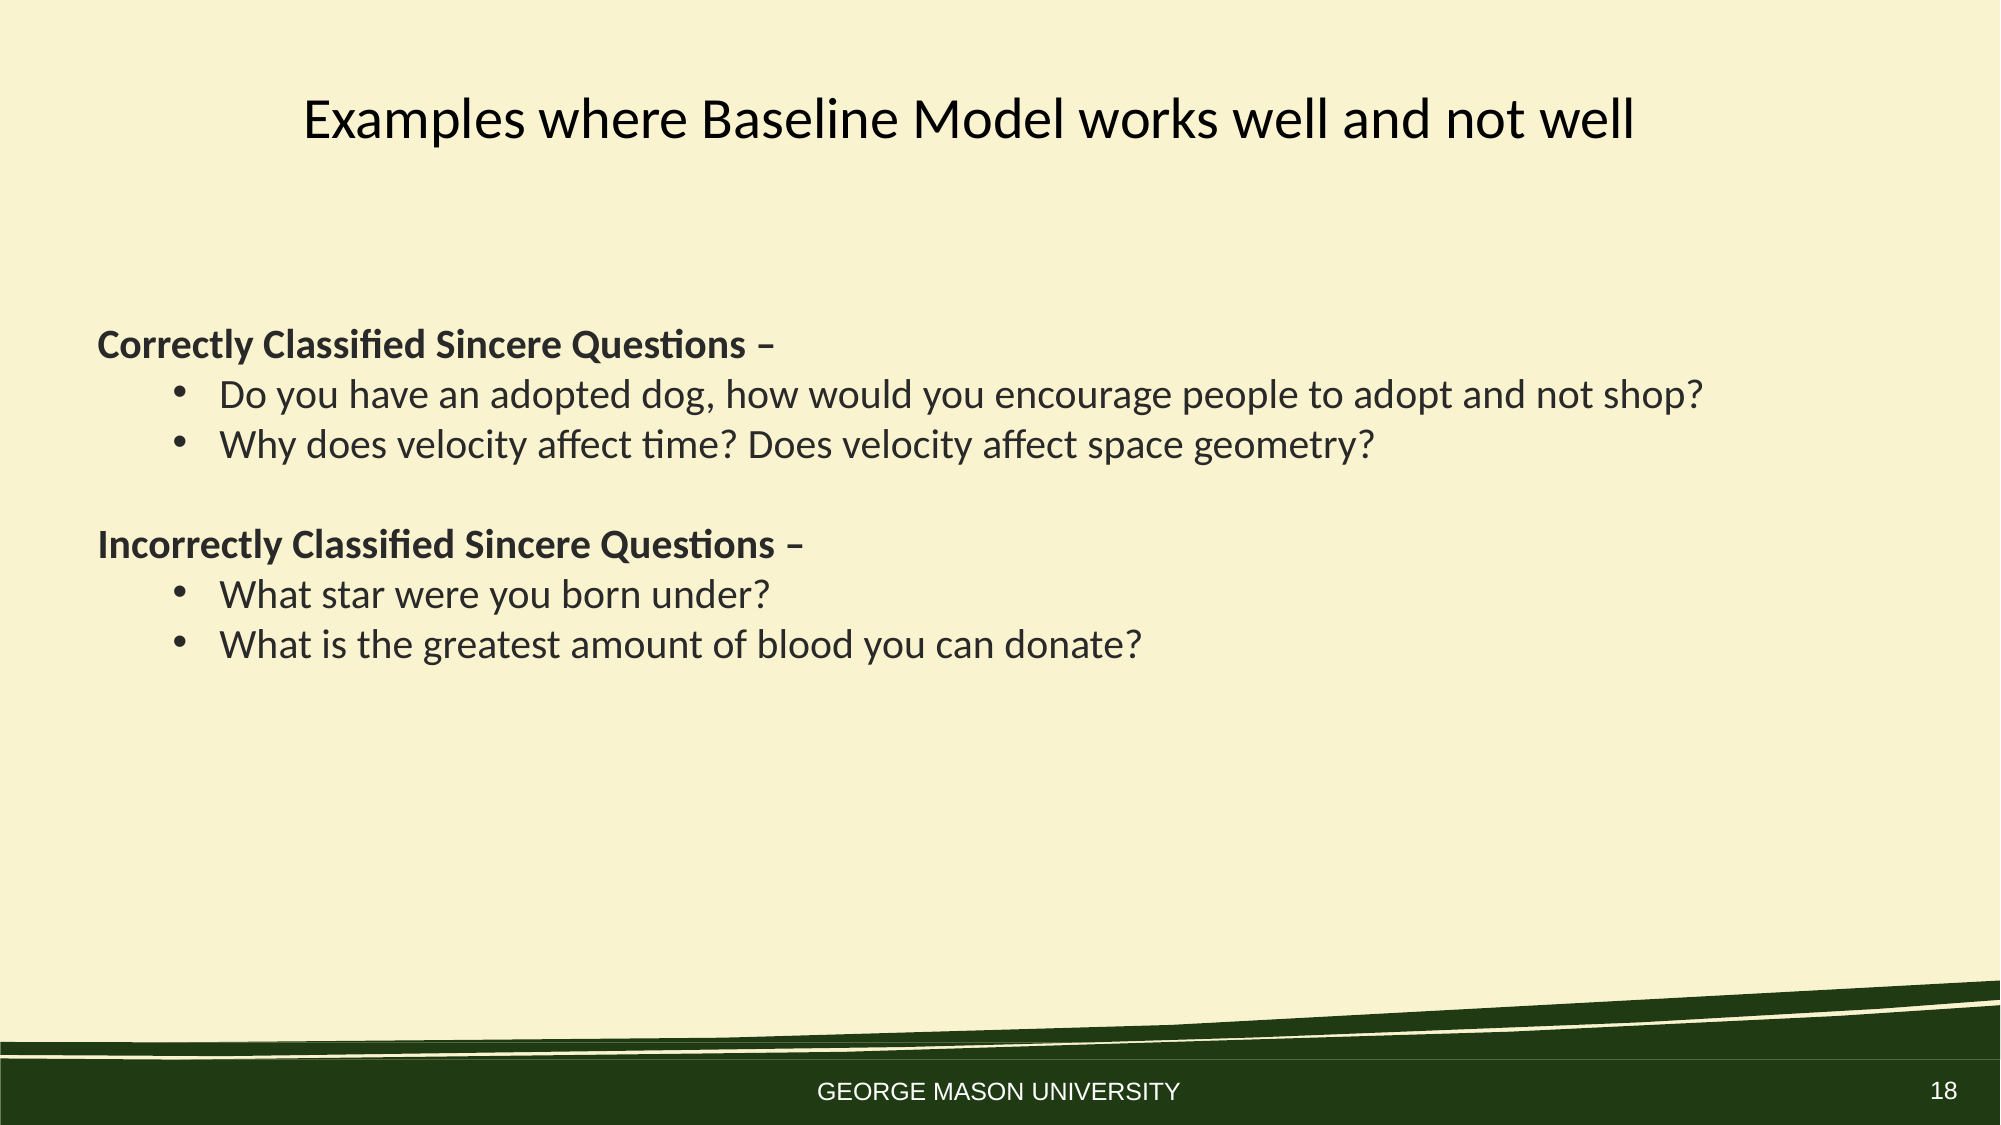

# Examples where Baseline Model works well and not well

Correctly Classified Sincere Questions –
Do you have an adopted dog, how would you encourage people to adopt and not shop?
Why does velocity affect time? Does velocity affect space geometry?

Incorrectly Classified Sincere Questions –
What star were you born under?
What is the greatest amount of blood you can donate?

18
GEORGE MASON UNIVERSITY